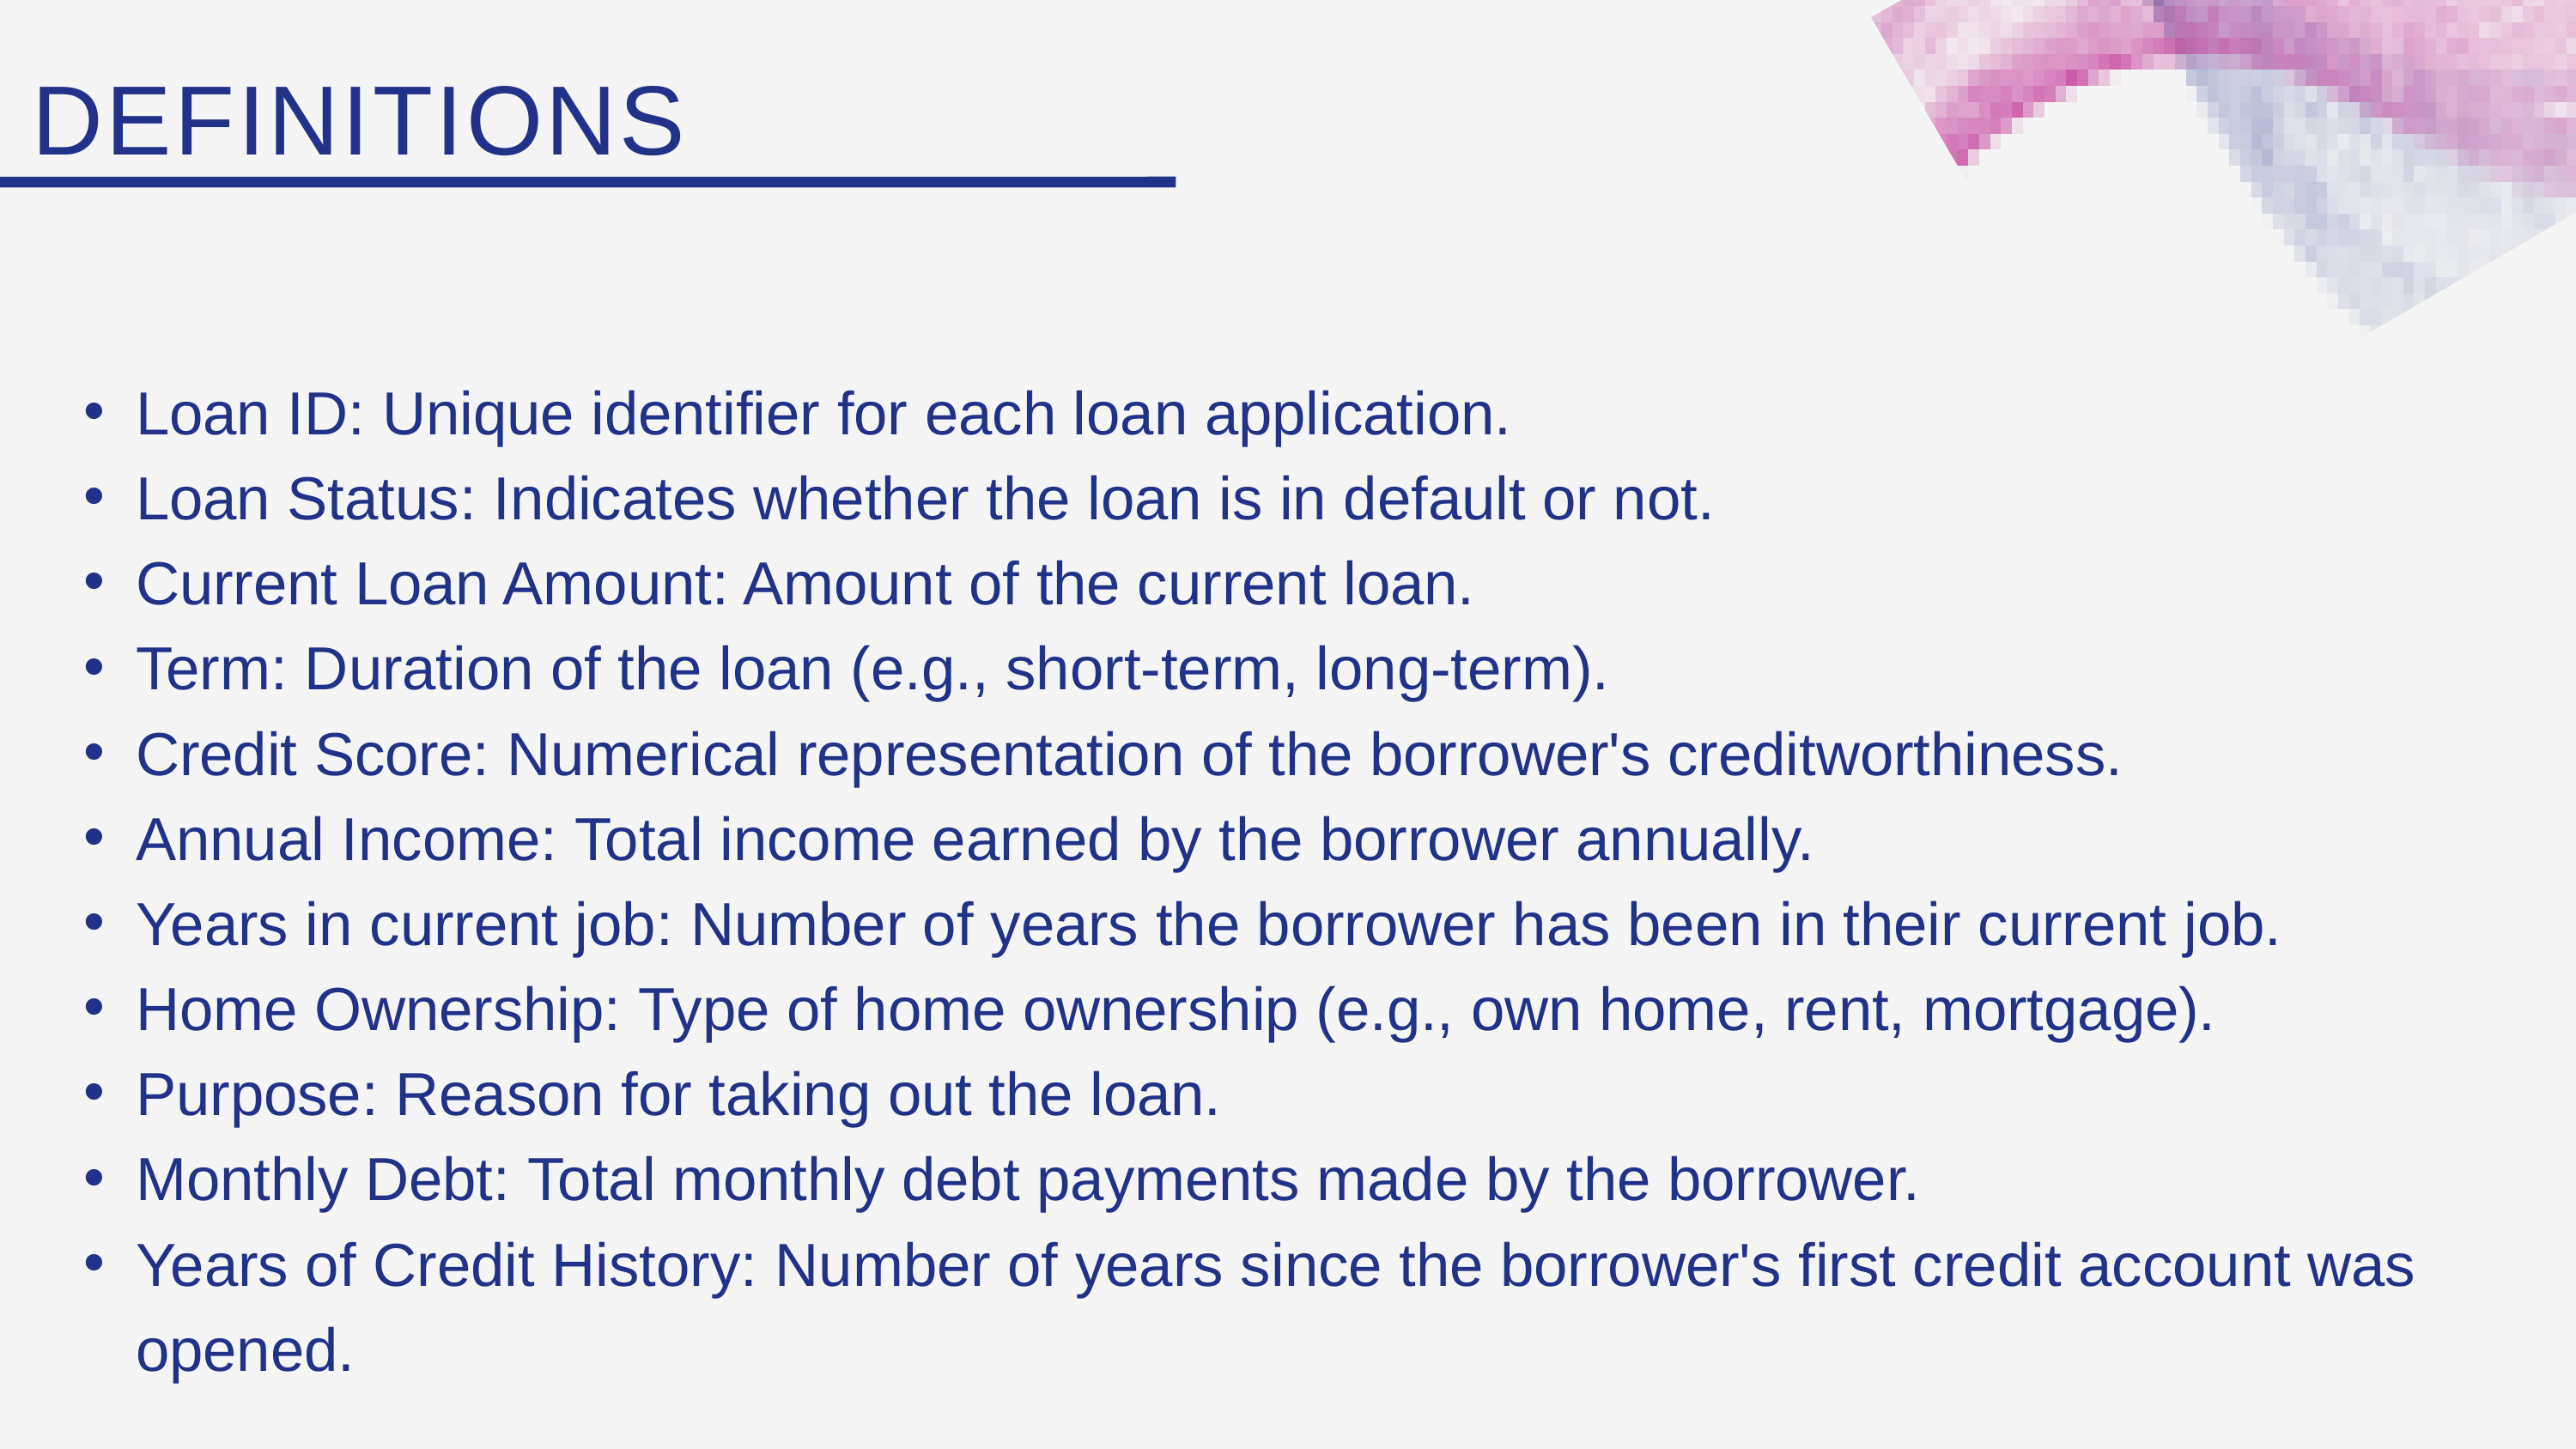

DEFINITIONS

Loan ID: Unique identifier for each loan application.
Loan Status: Indicates whether the loan is in default or not.
Current Loan Amount: Amount of the current loan.
Term: Duration of the loan (e.g., short-term, long-term).
Credit Score: Numerical representation of the borrower's creditworthiness.
Annual Income: Total income earned by the borrower annually.
Years in current job: Number of years the borrower has been in their current job.
Home Ownership: Type of home ownership (e.g., own home, rent, mortgage).
Purpose: Reason for taking out the loan.
Monthly Debt: Total monthly debt payments made by the borrower.
Years of Credit History: Number of years since the borrower's first credit account was opened.